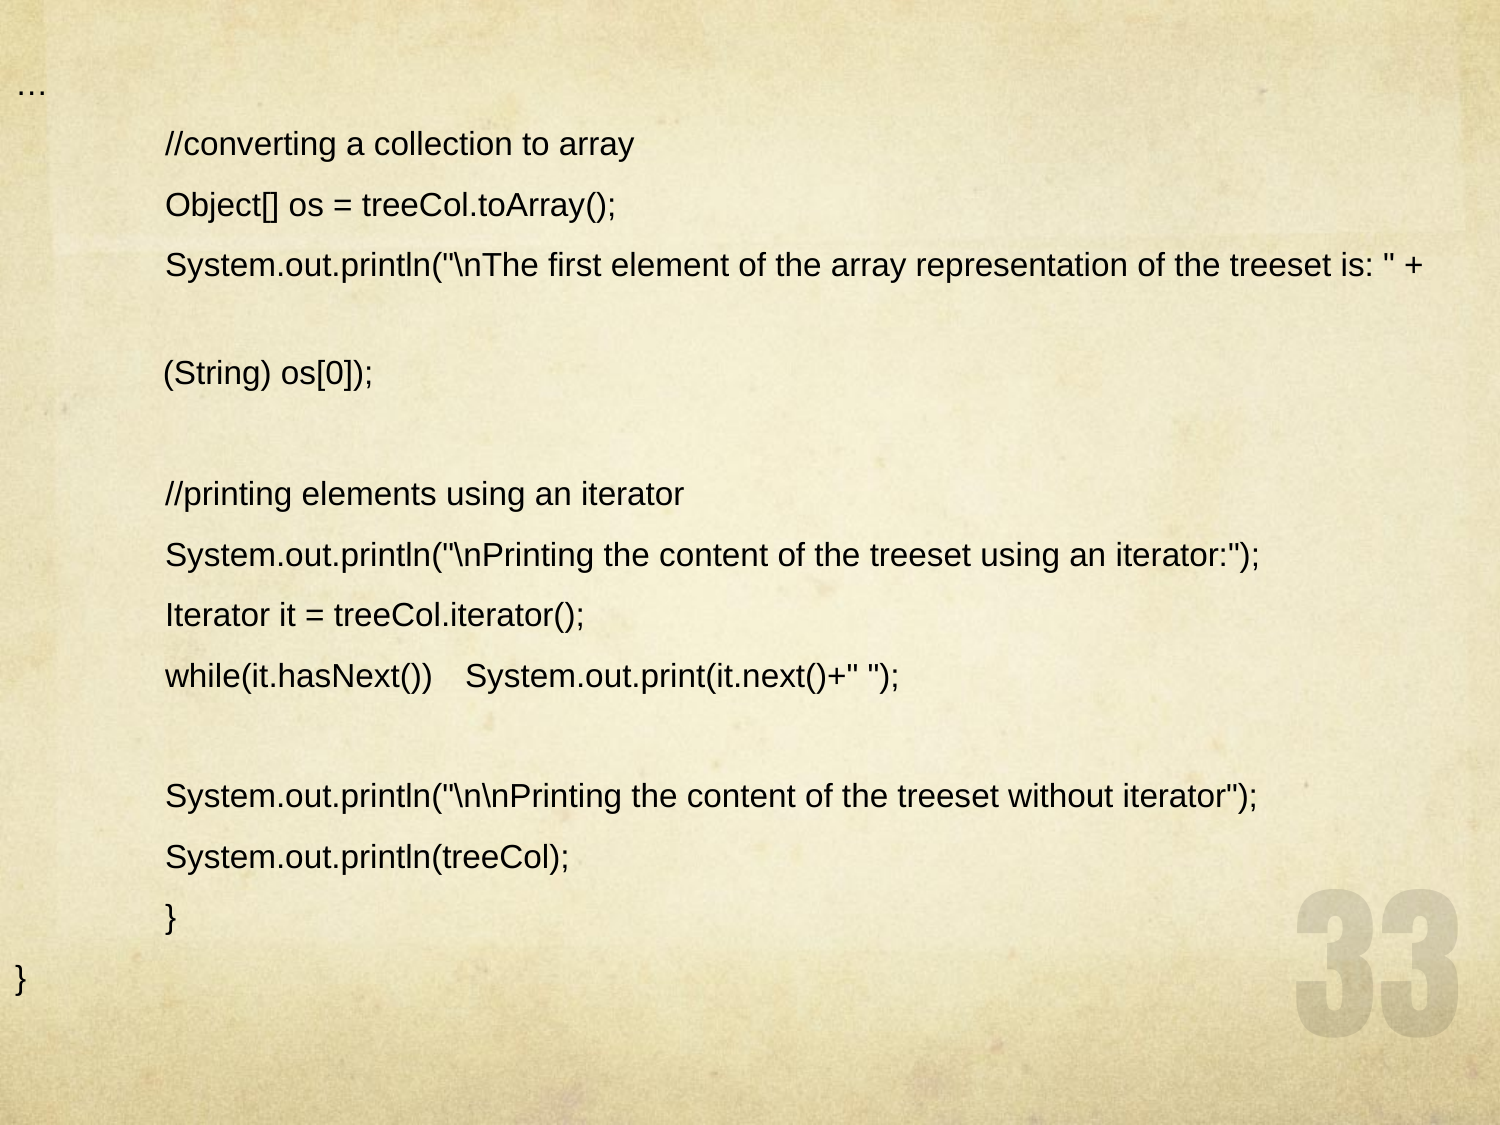

…
	//converting a collection to array
	Object[] os = treeCol.toArray();
	System.out.println("\nThe first element of the array representation of the treeset is: " +
                (String) os[0]);

	//printing elements using an iterator
	System.out.println("\nPrinting the content of the treeset using an iterator:");
	Iterator it = treeCol.iterator();
	while(it.hasNext())	System.out.print(it.next()+" ");

	System.out.println("\n\nPrinting the content of the treeset without iterator");
	System.out.println(treeCol);
	}
}
33